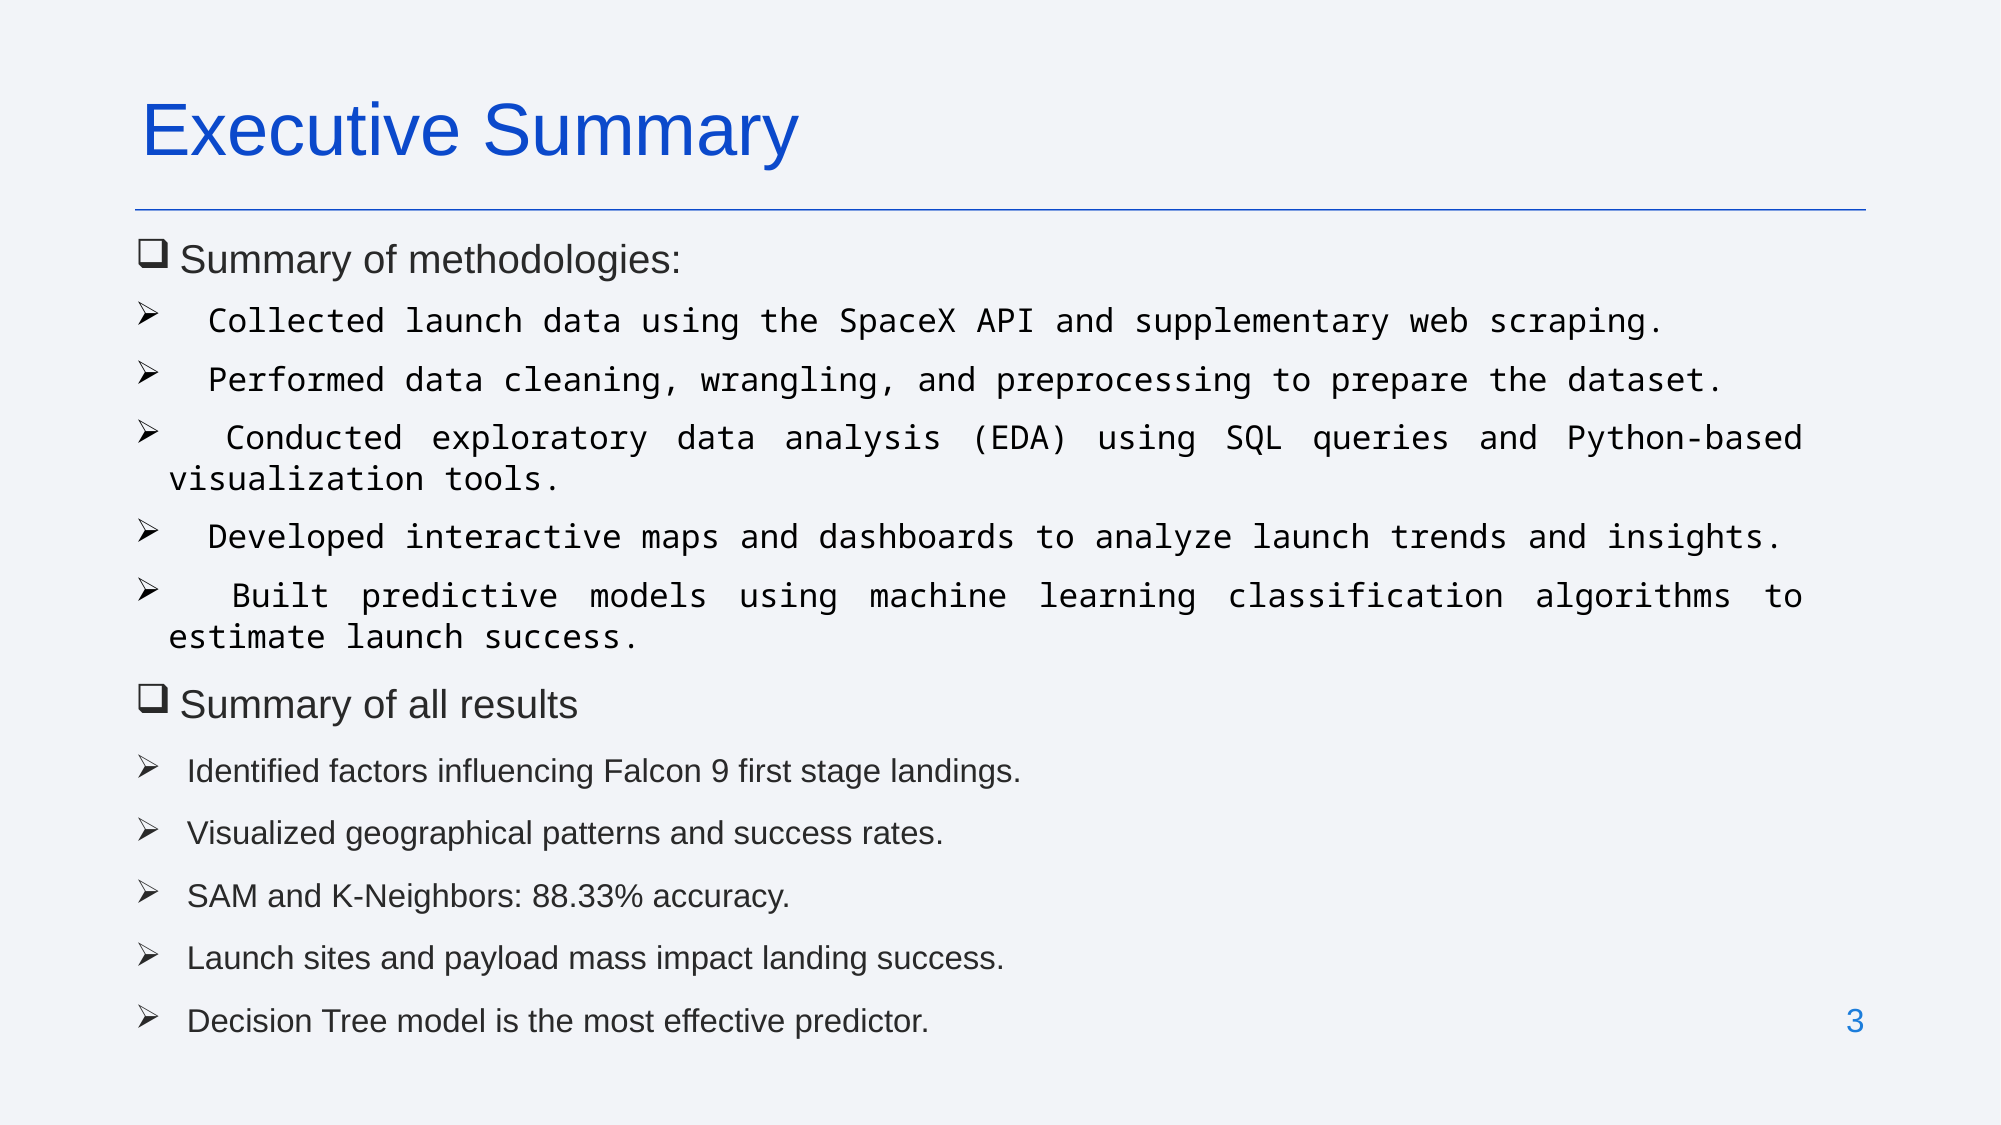

Executive Summary
 Summary of methodologies:
  Collected launch data using the SpaceX API and supplementary web scraping.
  Performed data cleaning, wrangling, and preprocessing to prepare the dataset.
  Conducted exploratory data analysis (EDA) using SQL queries and Python-based visualization tools.
  Developed interactive maps and dashboards to analyze launch trends and insights.
  Built predictive models using machine learning classification algorithms to estimate launch success.
 Summary of all results
  Identified factors influencing Falcon 9 first stage landings.
  Visualized geographical patterns and success rates.
  SAM and K-Neighbors: 88.33% accuracy.
  Launch sites and payload mass impact landing success.
  Decision Tree model is the most effective predictor.
3